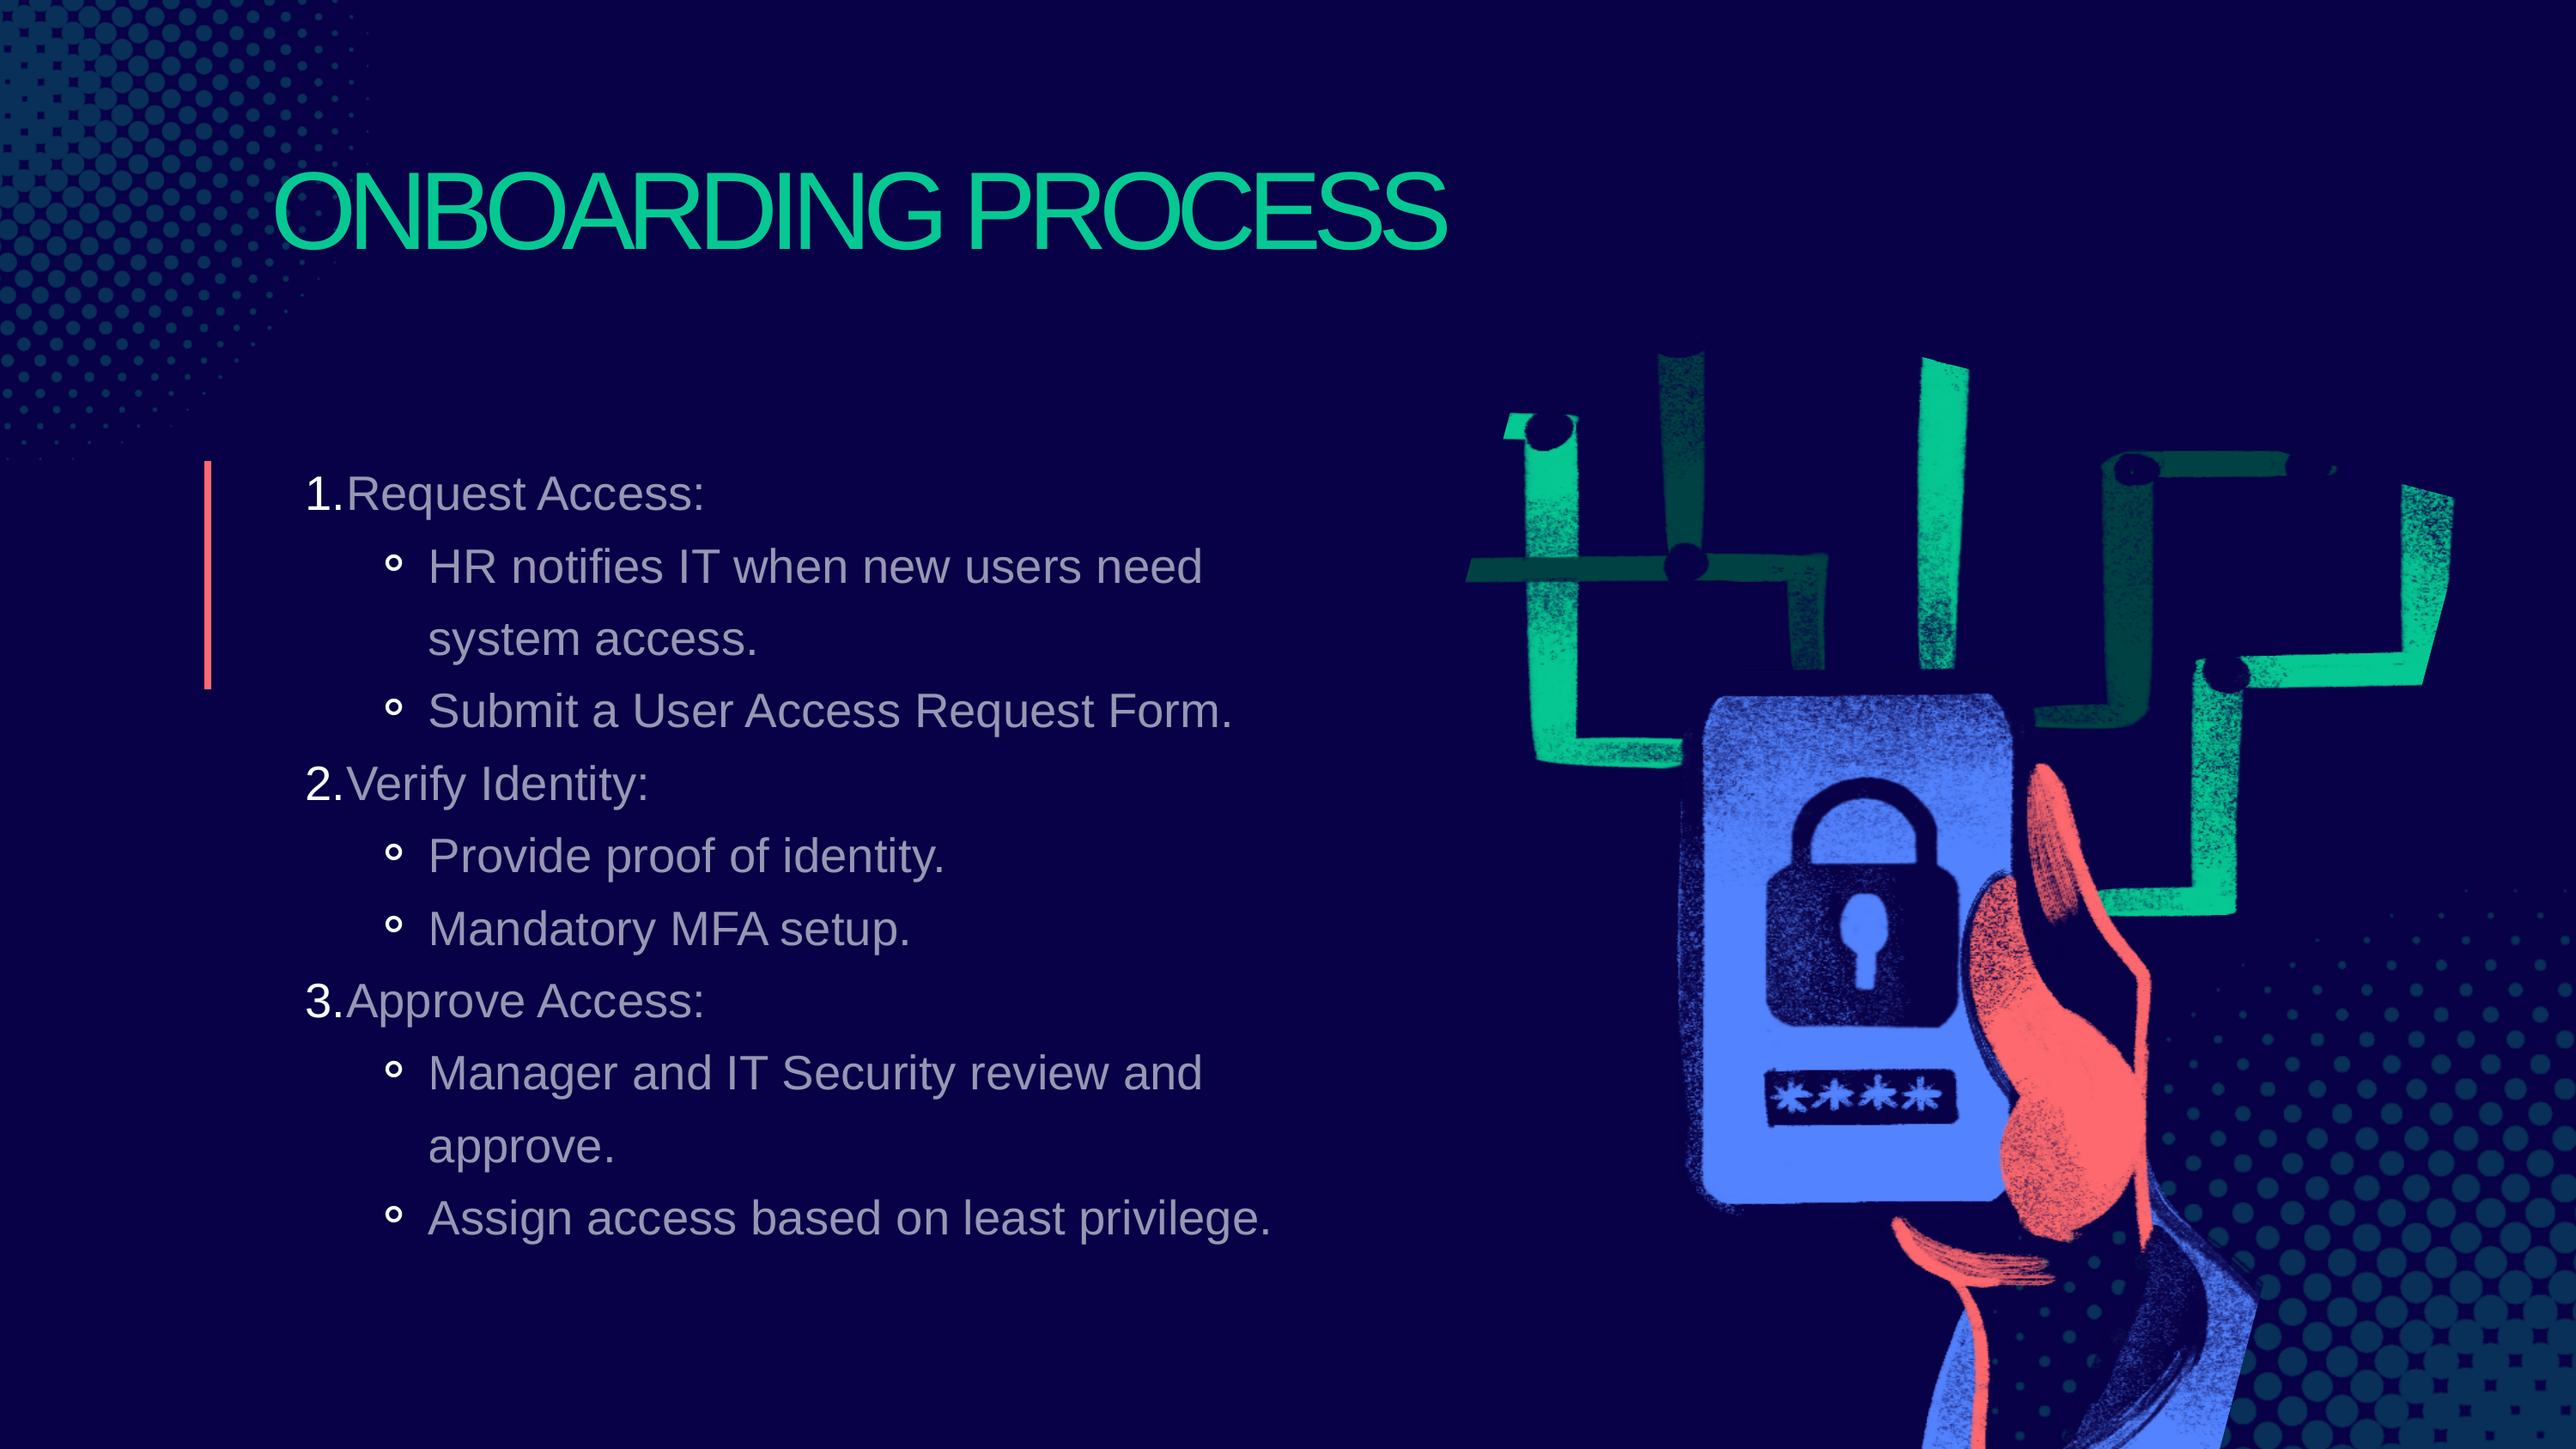

ONBOARDING PROCESS

Request Access:
HR notifies IT when new users need system access.
Submit a User Access Request Form.
Verify Identity:
Provide proof of identity.
Mandatory MFA setup.
Approve Access:
Manager and IT Security review and approve.
Assign access based on least privilege.